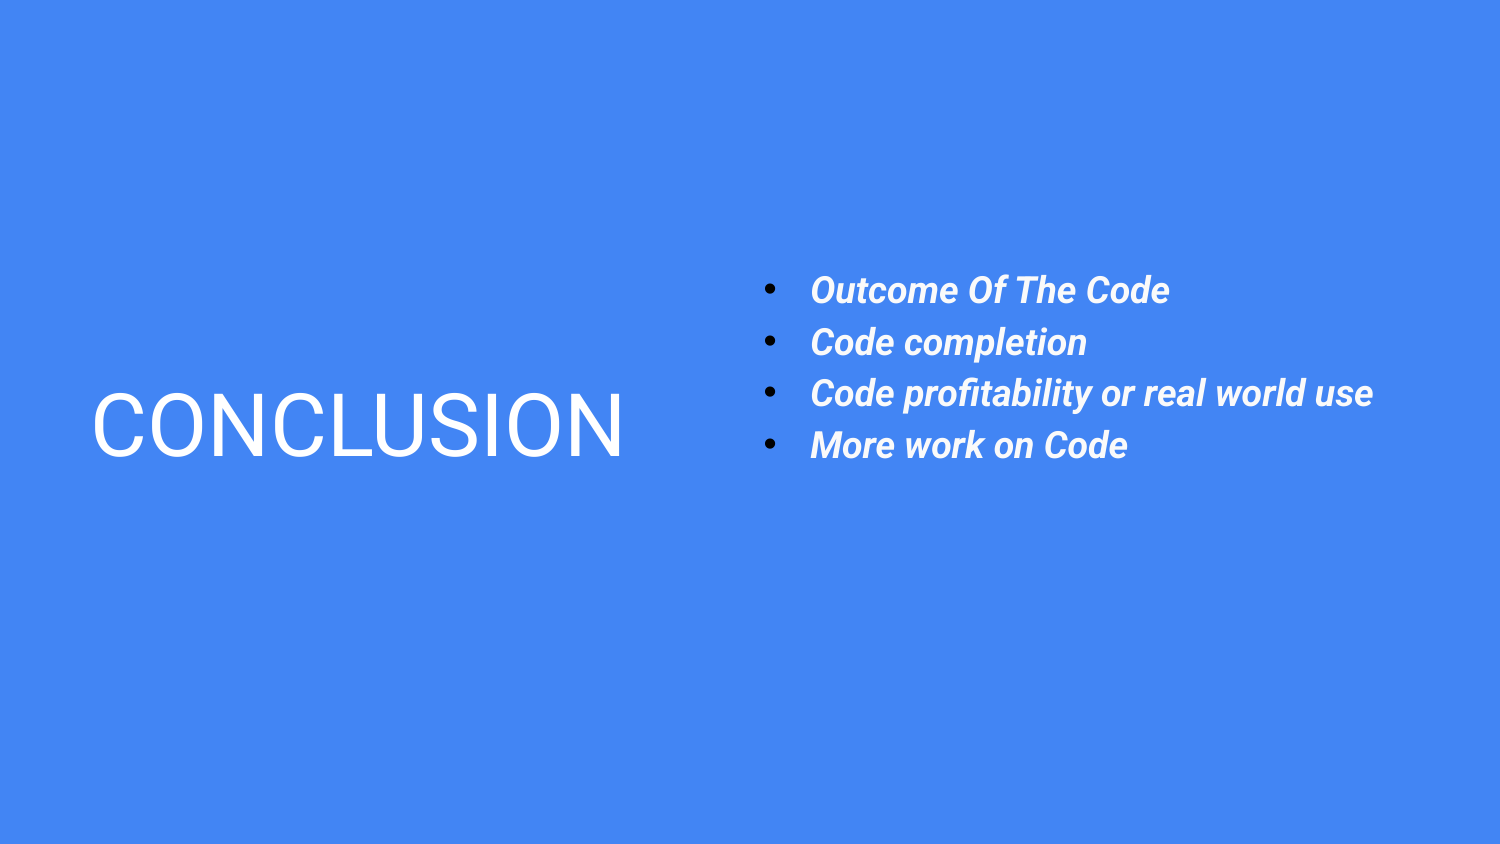

Outcome Of The Code
Code completion
Code profitability or real world use
More work on Code

# CONCLUSION